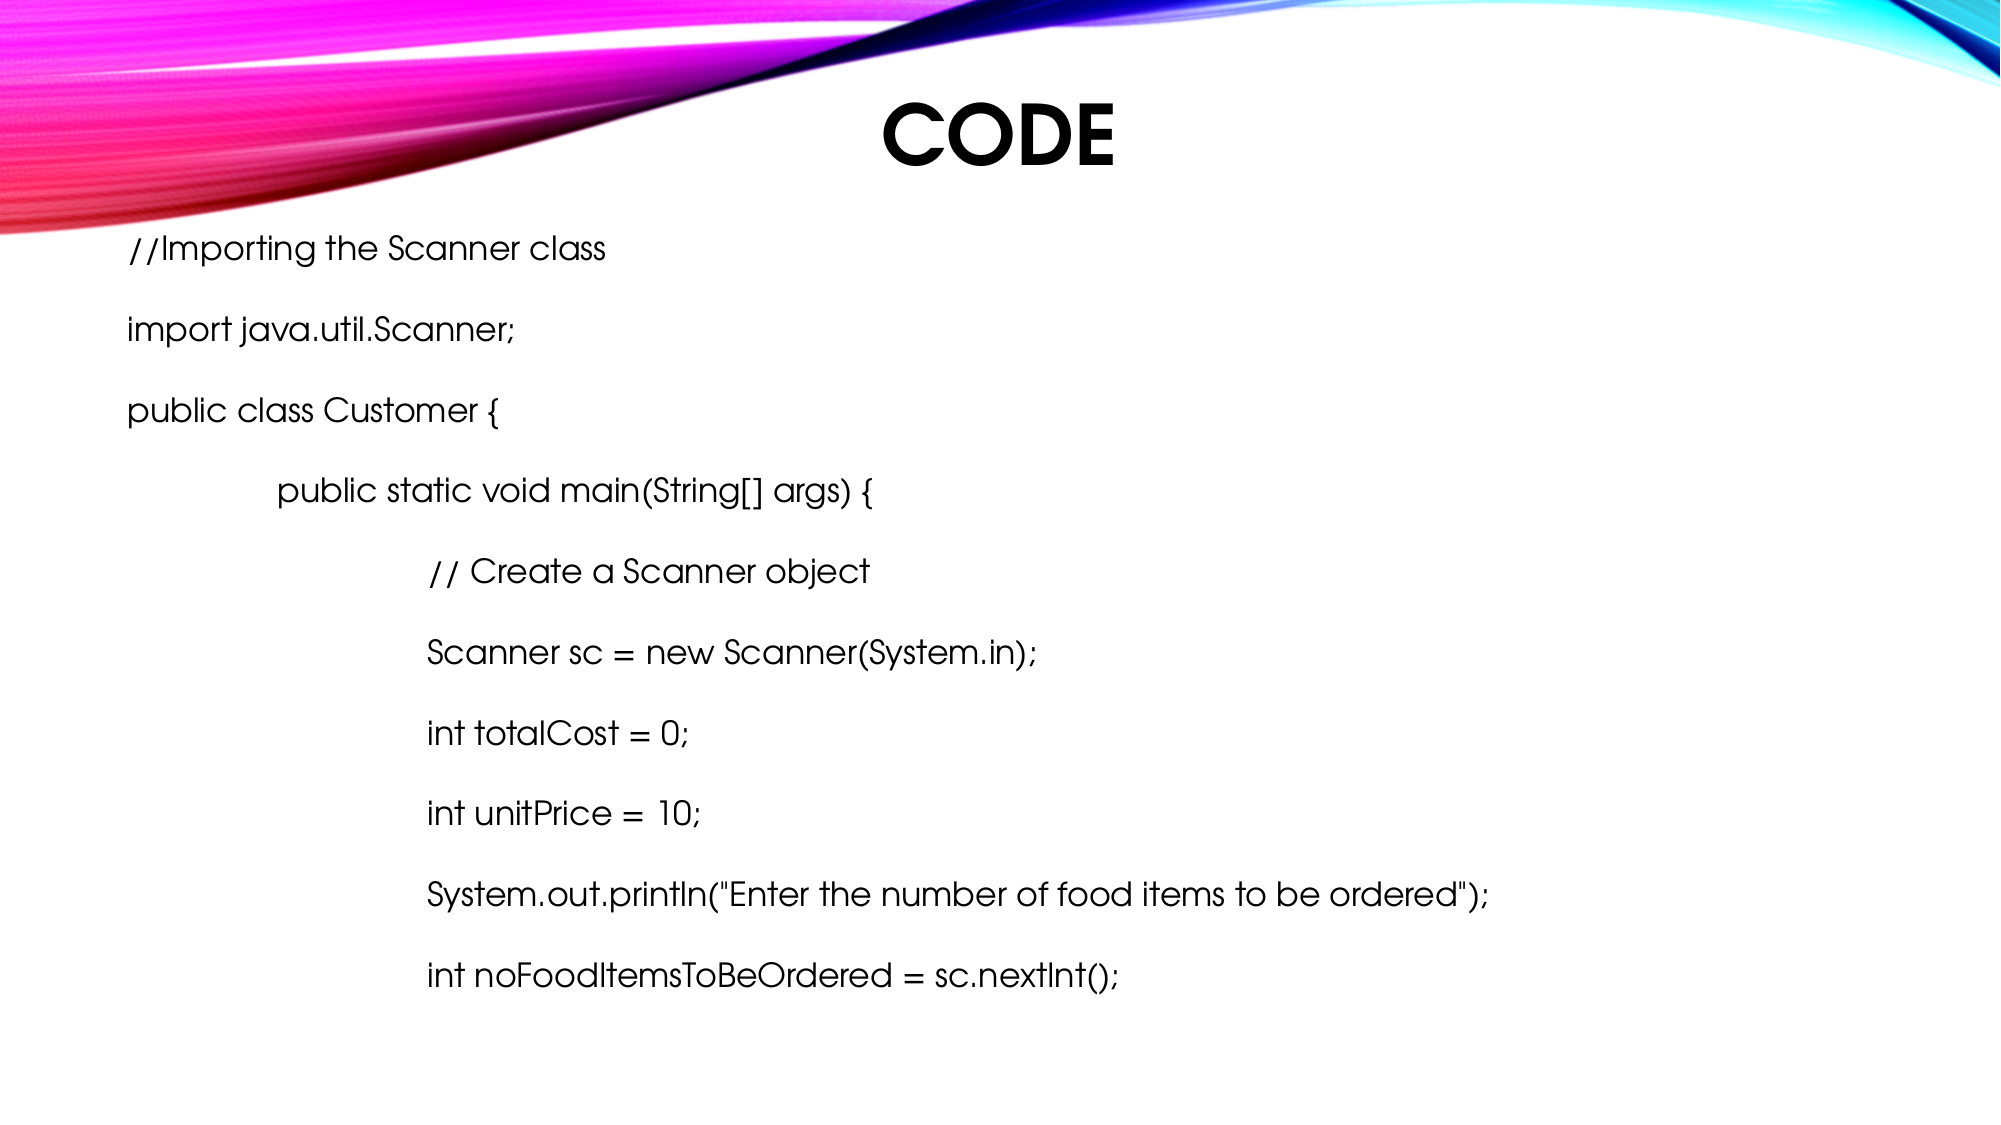

# CODE
//Importing the Scanner class
import java.util.Scanner;
public class Customer {
	public static void main(String[] args) {
		// Create a Scanner object
		Scanner sc = new Scanner(System.in);
		int totalCost = 0;
		int unitPrice = 10;
		System.out.println("Enter the number of food items to be ordered");
		int noFoodItemsToBeOrdered = sc.nextInt();